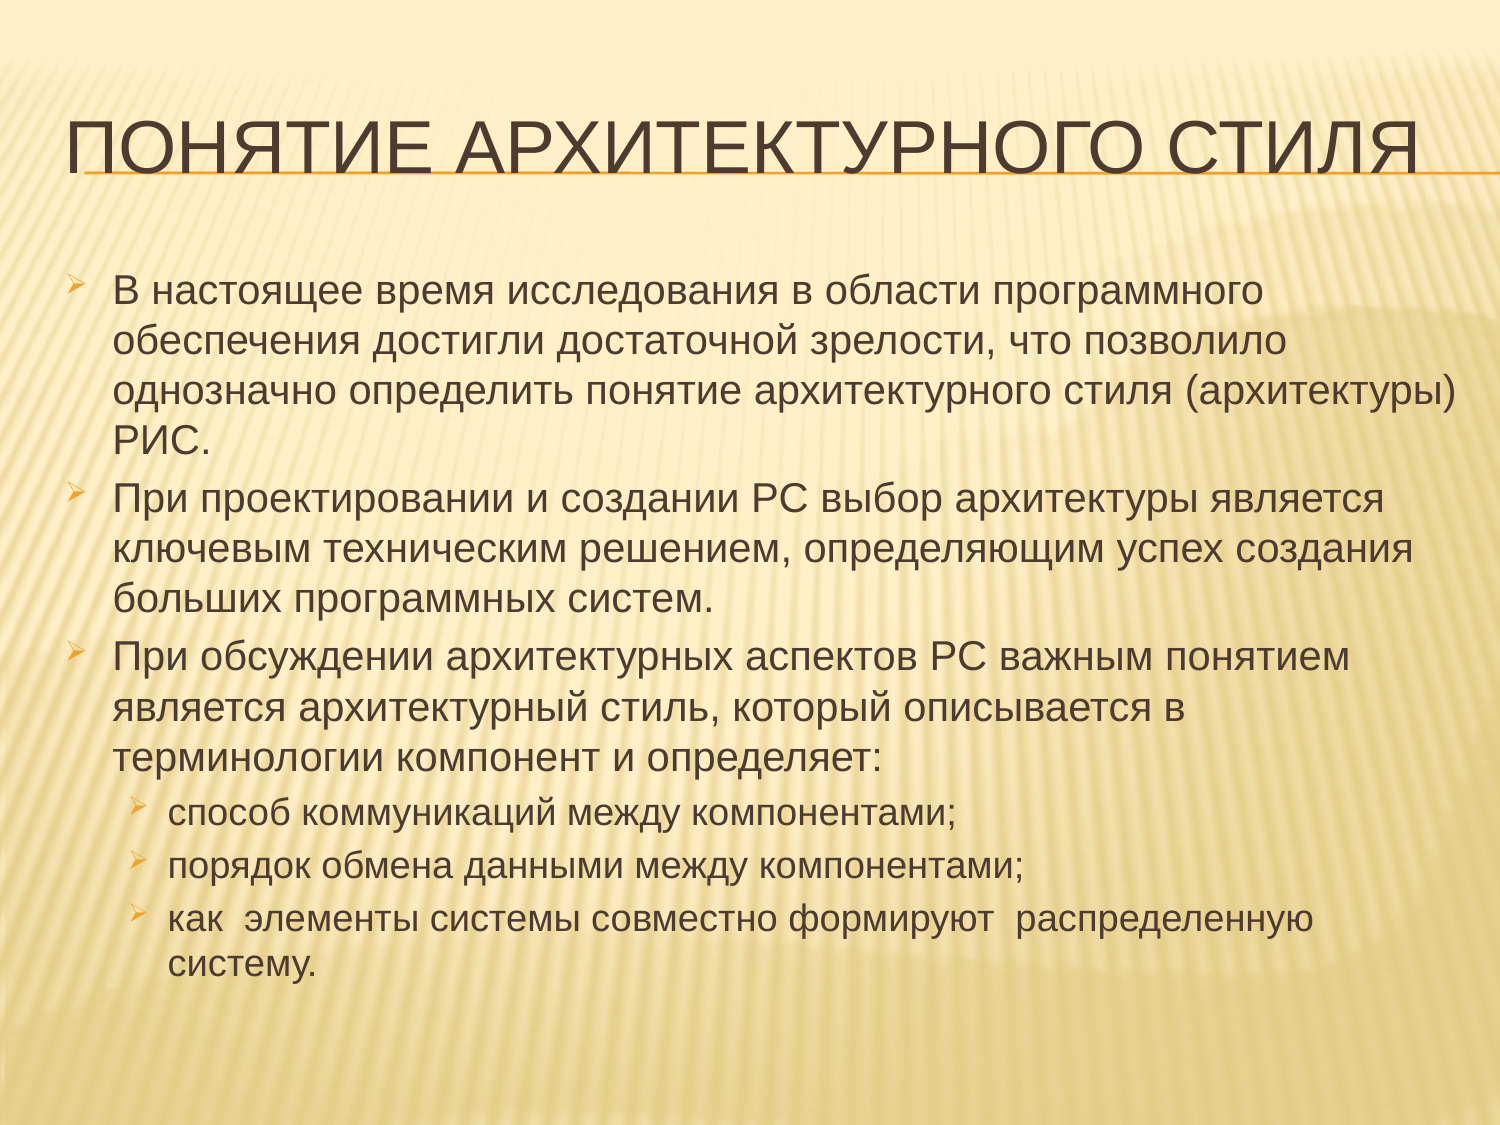

# Понятие архитектурного стиля
В настоящее время исследования в области программного обеспечения достигли достаточной зрелости, что позволило однозначно определить понятие архитектурного стиля (архитектуры) РИС.
При проектировании и создании РС выбор архитектуры является ключевым техническим решением, определяющим успех создания больших программных систем.
При обсуждении архитектурных аспектов РС важным понятием является архитектурный стиль, который описывается в терминологии компонент и определяет:
способ коммуникаций между компонентами;
порядок обмена данными между компонентами;
как  элементы системы совместно формируют  распределенную систему.